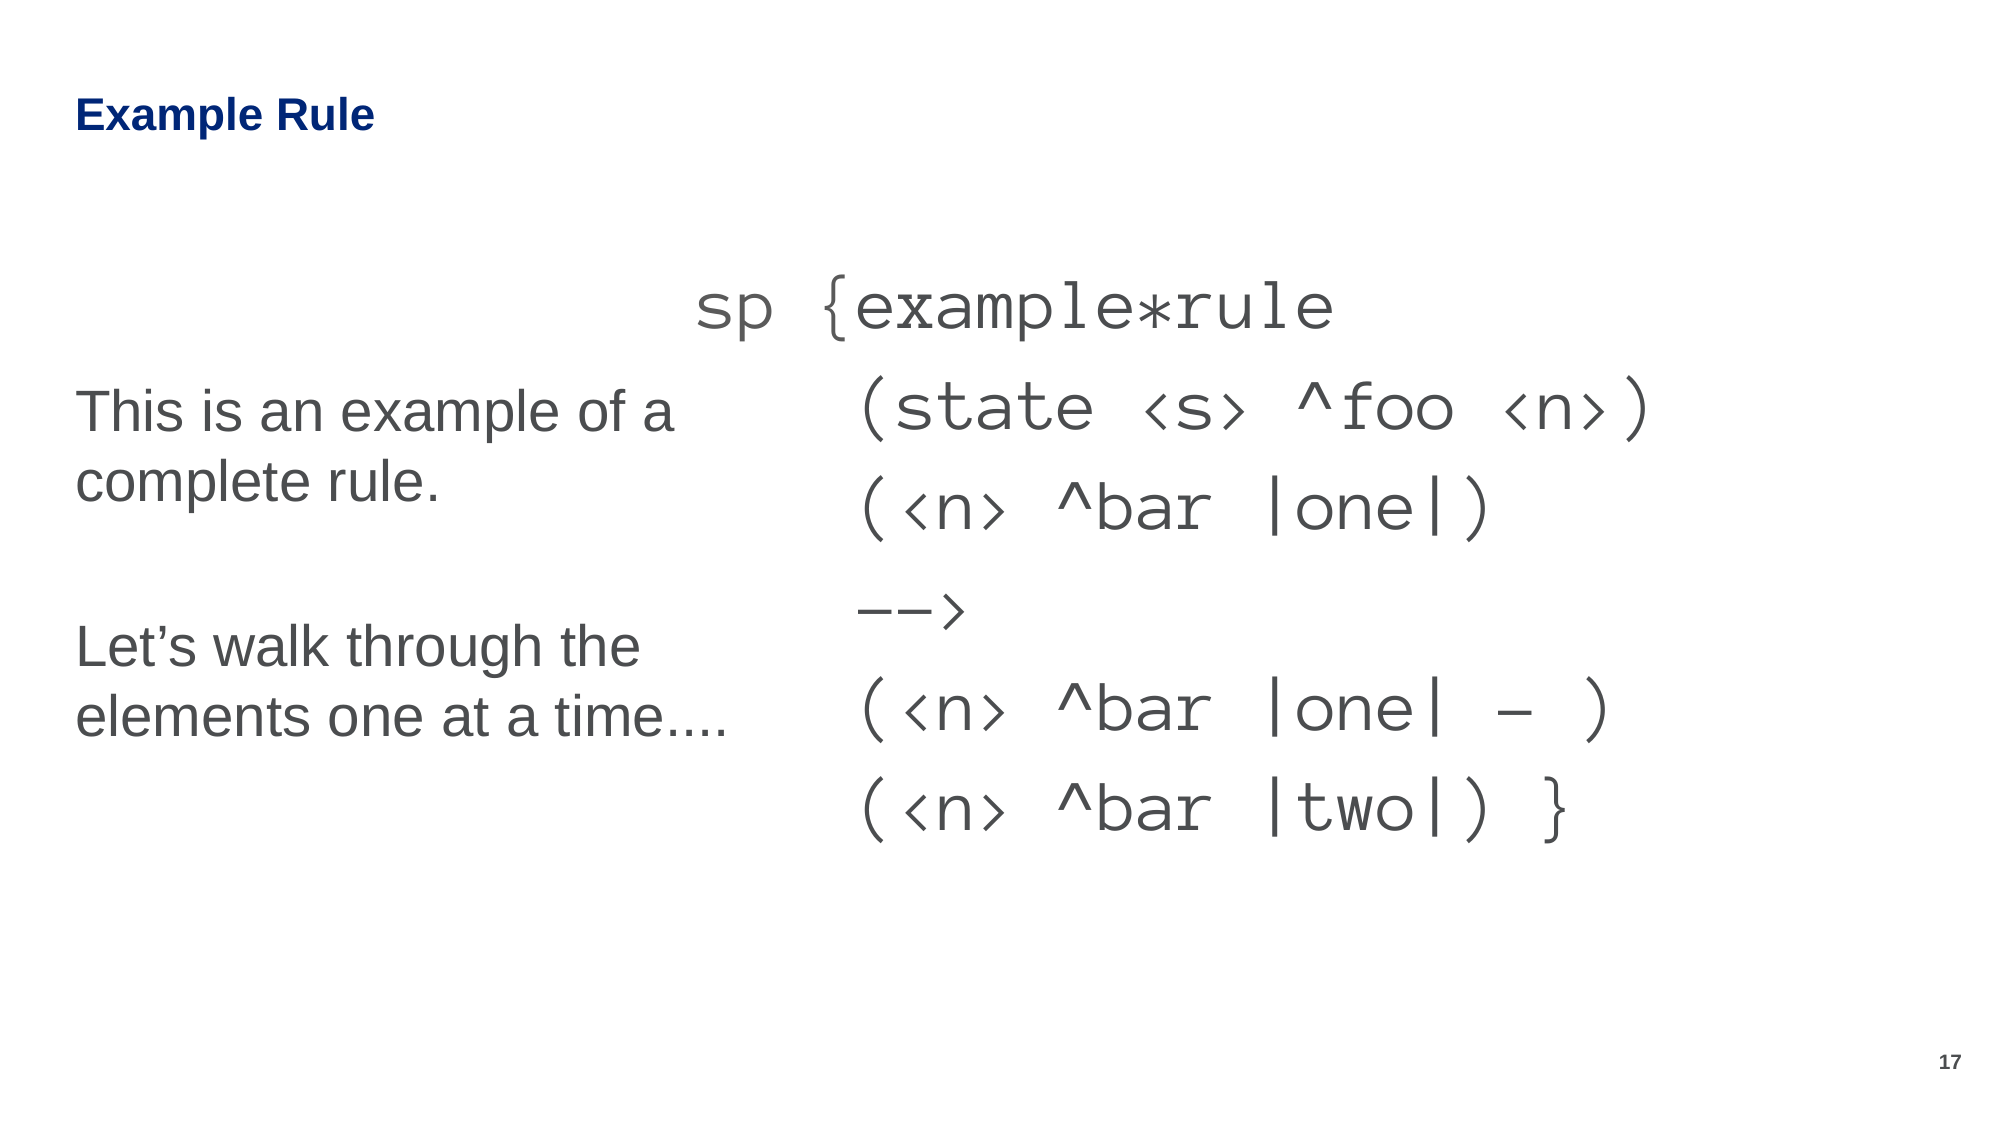

# Example Rule
sp {example*rule
    (state <s> ^foo <n>)
    (<n> ^bar |one|)
    -->
    (<n> ^bar |one| - )
    (<n> ^bar |two|) }
This is an example of a complete rule.

Let’s walk through the elements one at a time....